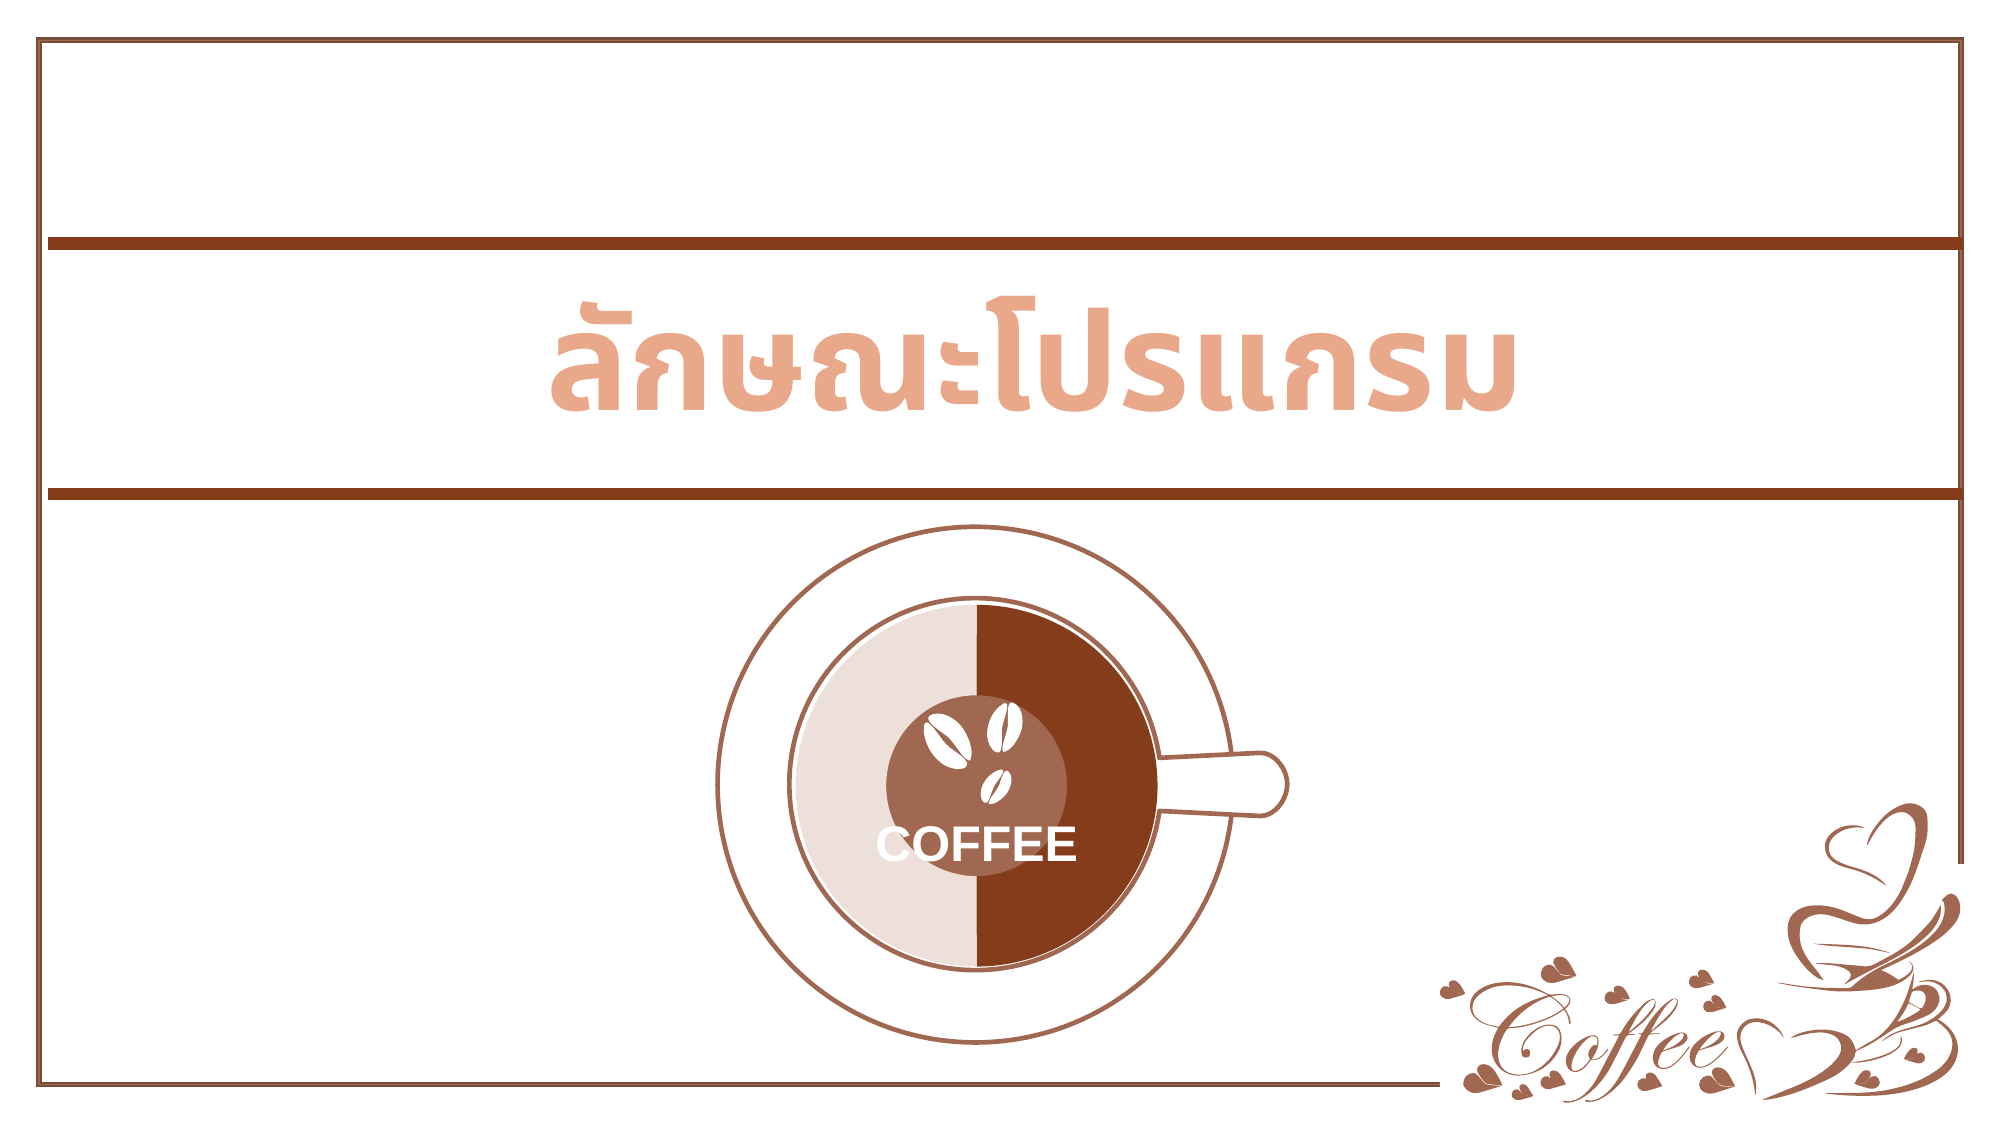

ลักษณะโปรแกรม

### Chart

| Category | % |
|---|---|
| colored | 50.0 |
| blank | 50.0 |

COFFEE